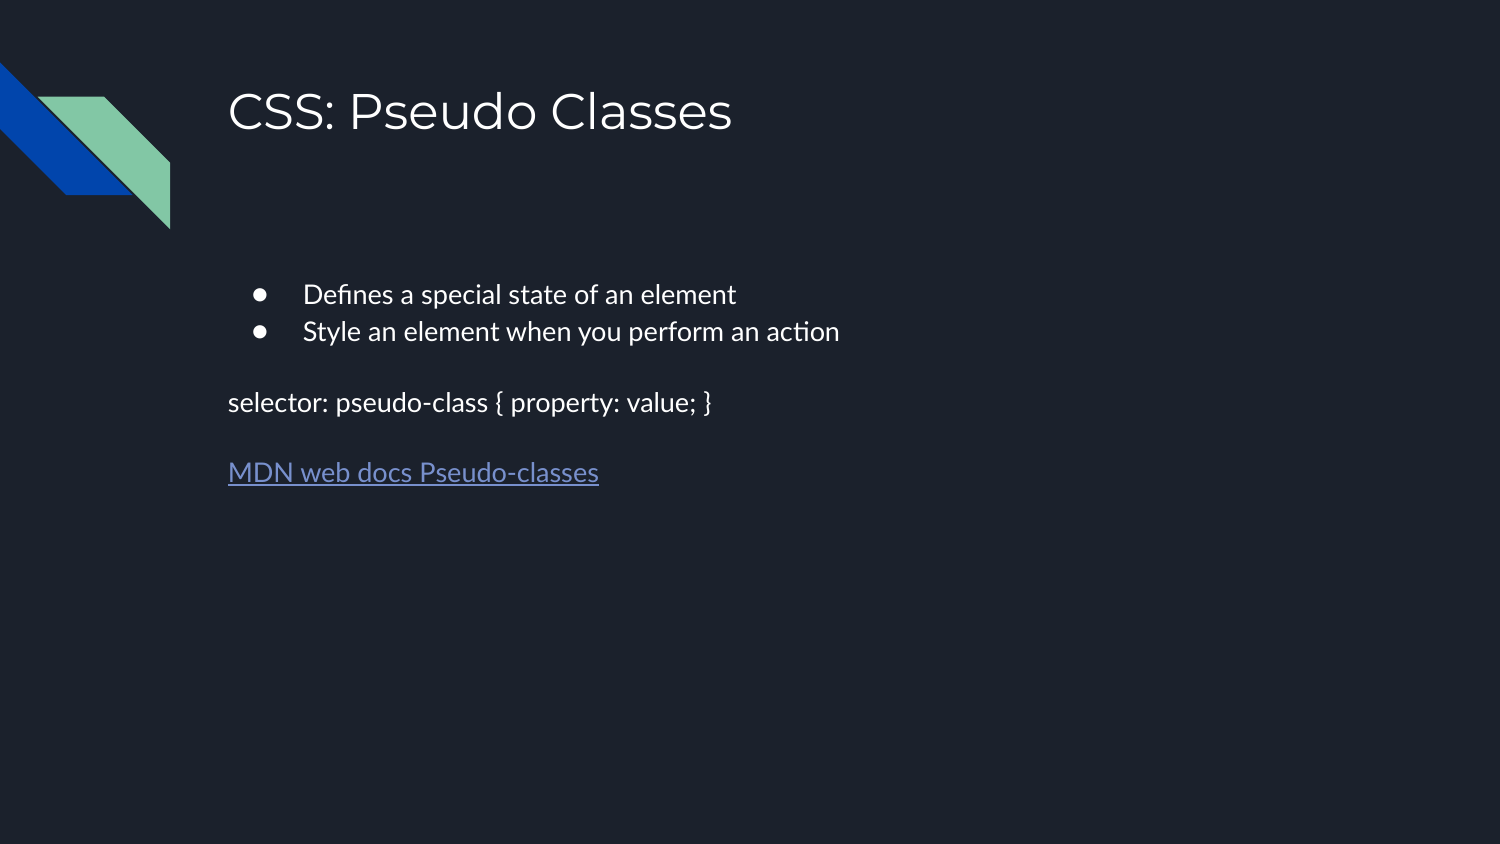

# CSS: Pseudo Classes
Defines a special state of an element
Style an element when you perform an action
selector: pseudo-class { property: value; }
MDN web docs Pseudo-classes